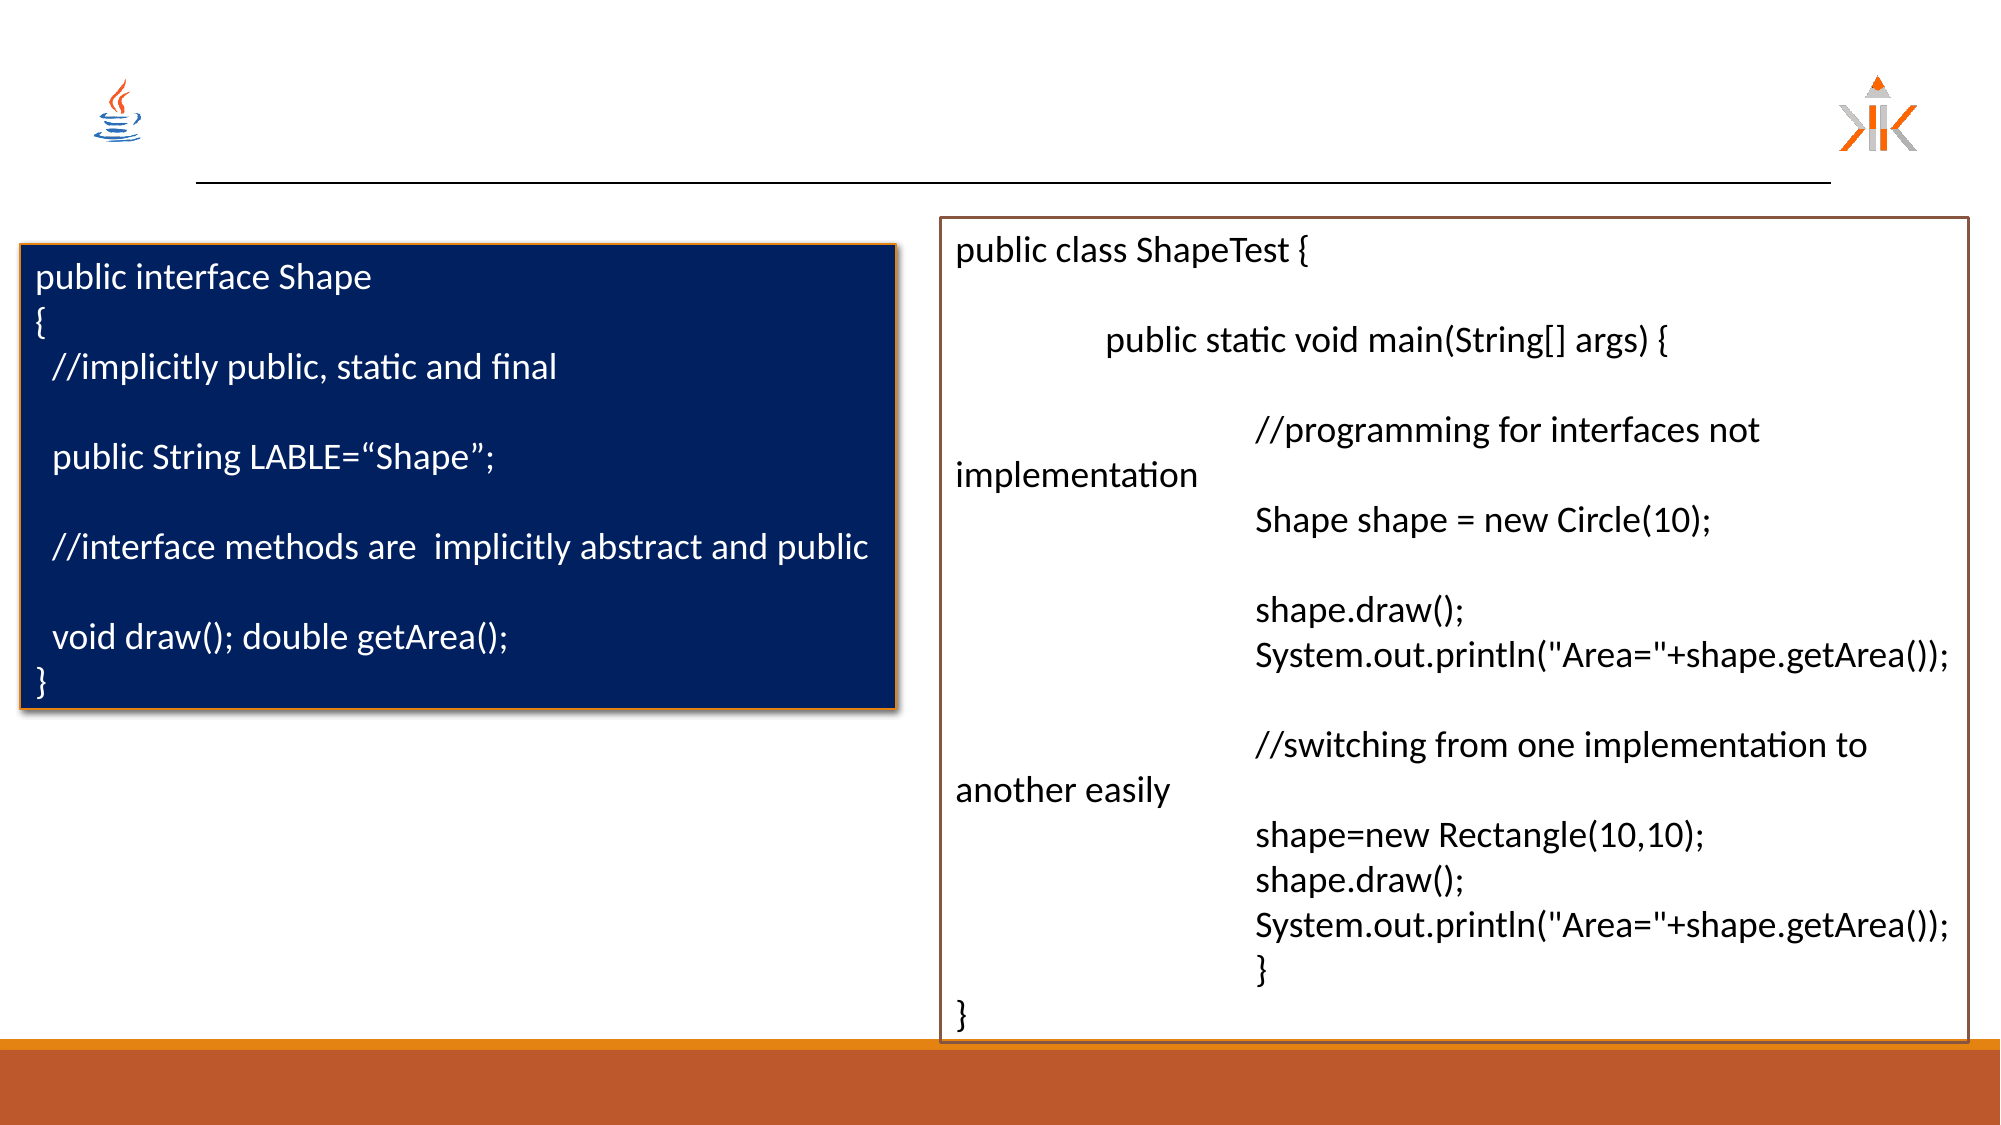

public class ShapeTest {

	public static void main(String[] args) {

		//programming for interfaces not implementation
		Shape shape = new Circle(10);

		shape.draw();
		System.out.println("Area="+shape.getArea());

		//switching from one implementation to another easily
		shape=new Rectangle(10,10);
		shape.draw();
		System.out.println("Area="+shape.getArea());
		}
}
public interface Shape
{
  //implicitly public, static and final

  public String LABLE=“Shape”;

  //interface methods are  implicitly abstract and public

  void draw(); double getArea();
}